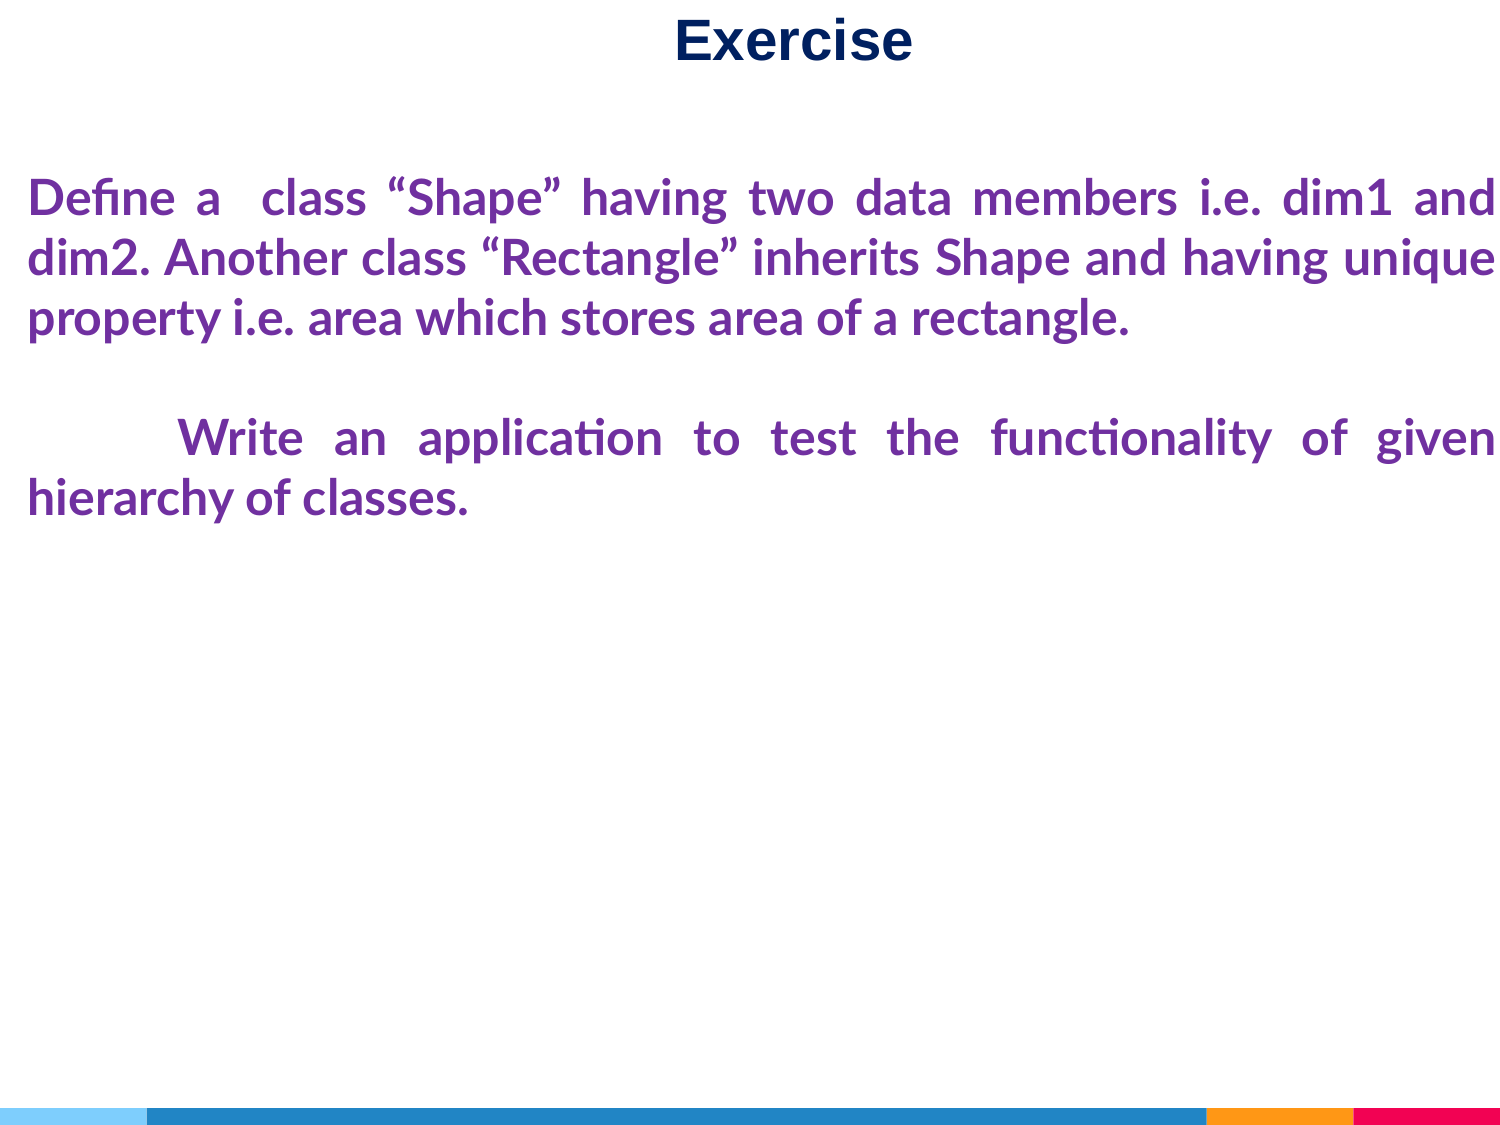

# Exercise
Define a  class “Shape” having two data members i.e. dim1 and dim2. Another class “Rectangle” inherits Shape and having unique property i.e. area which stores area of a rectangle.

	Write an application to test the functionality of given hierarchy of classes.